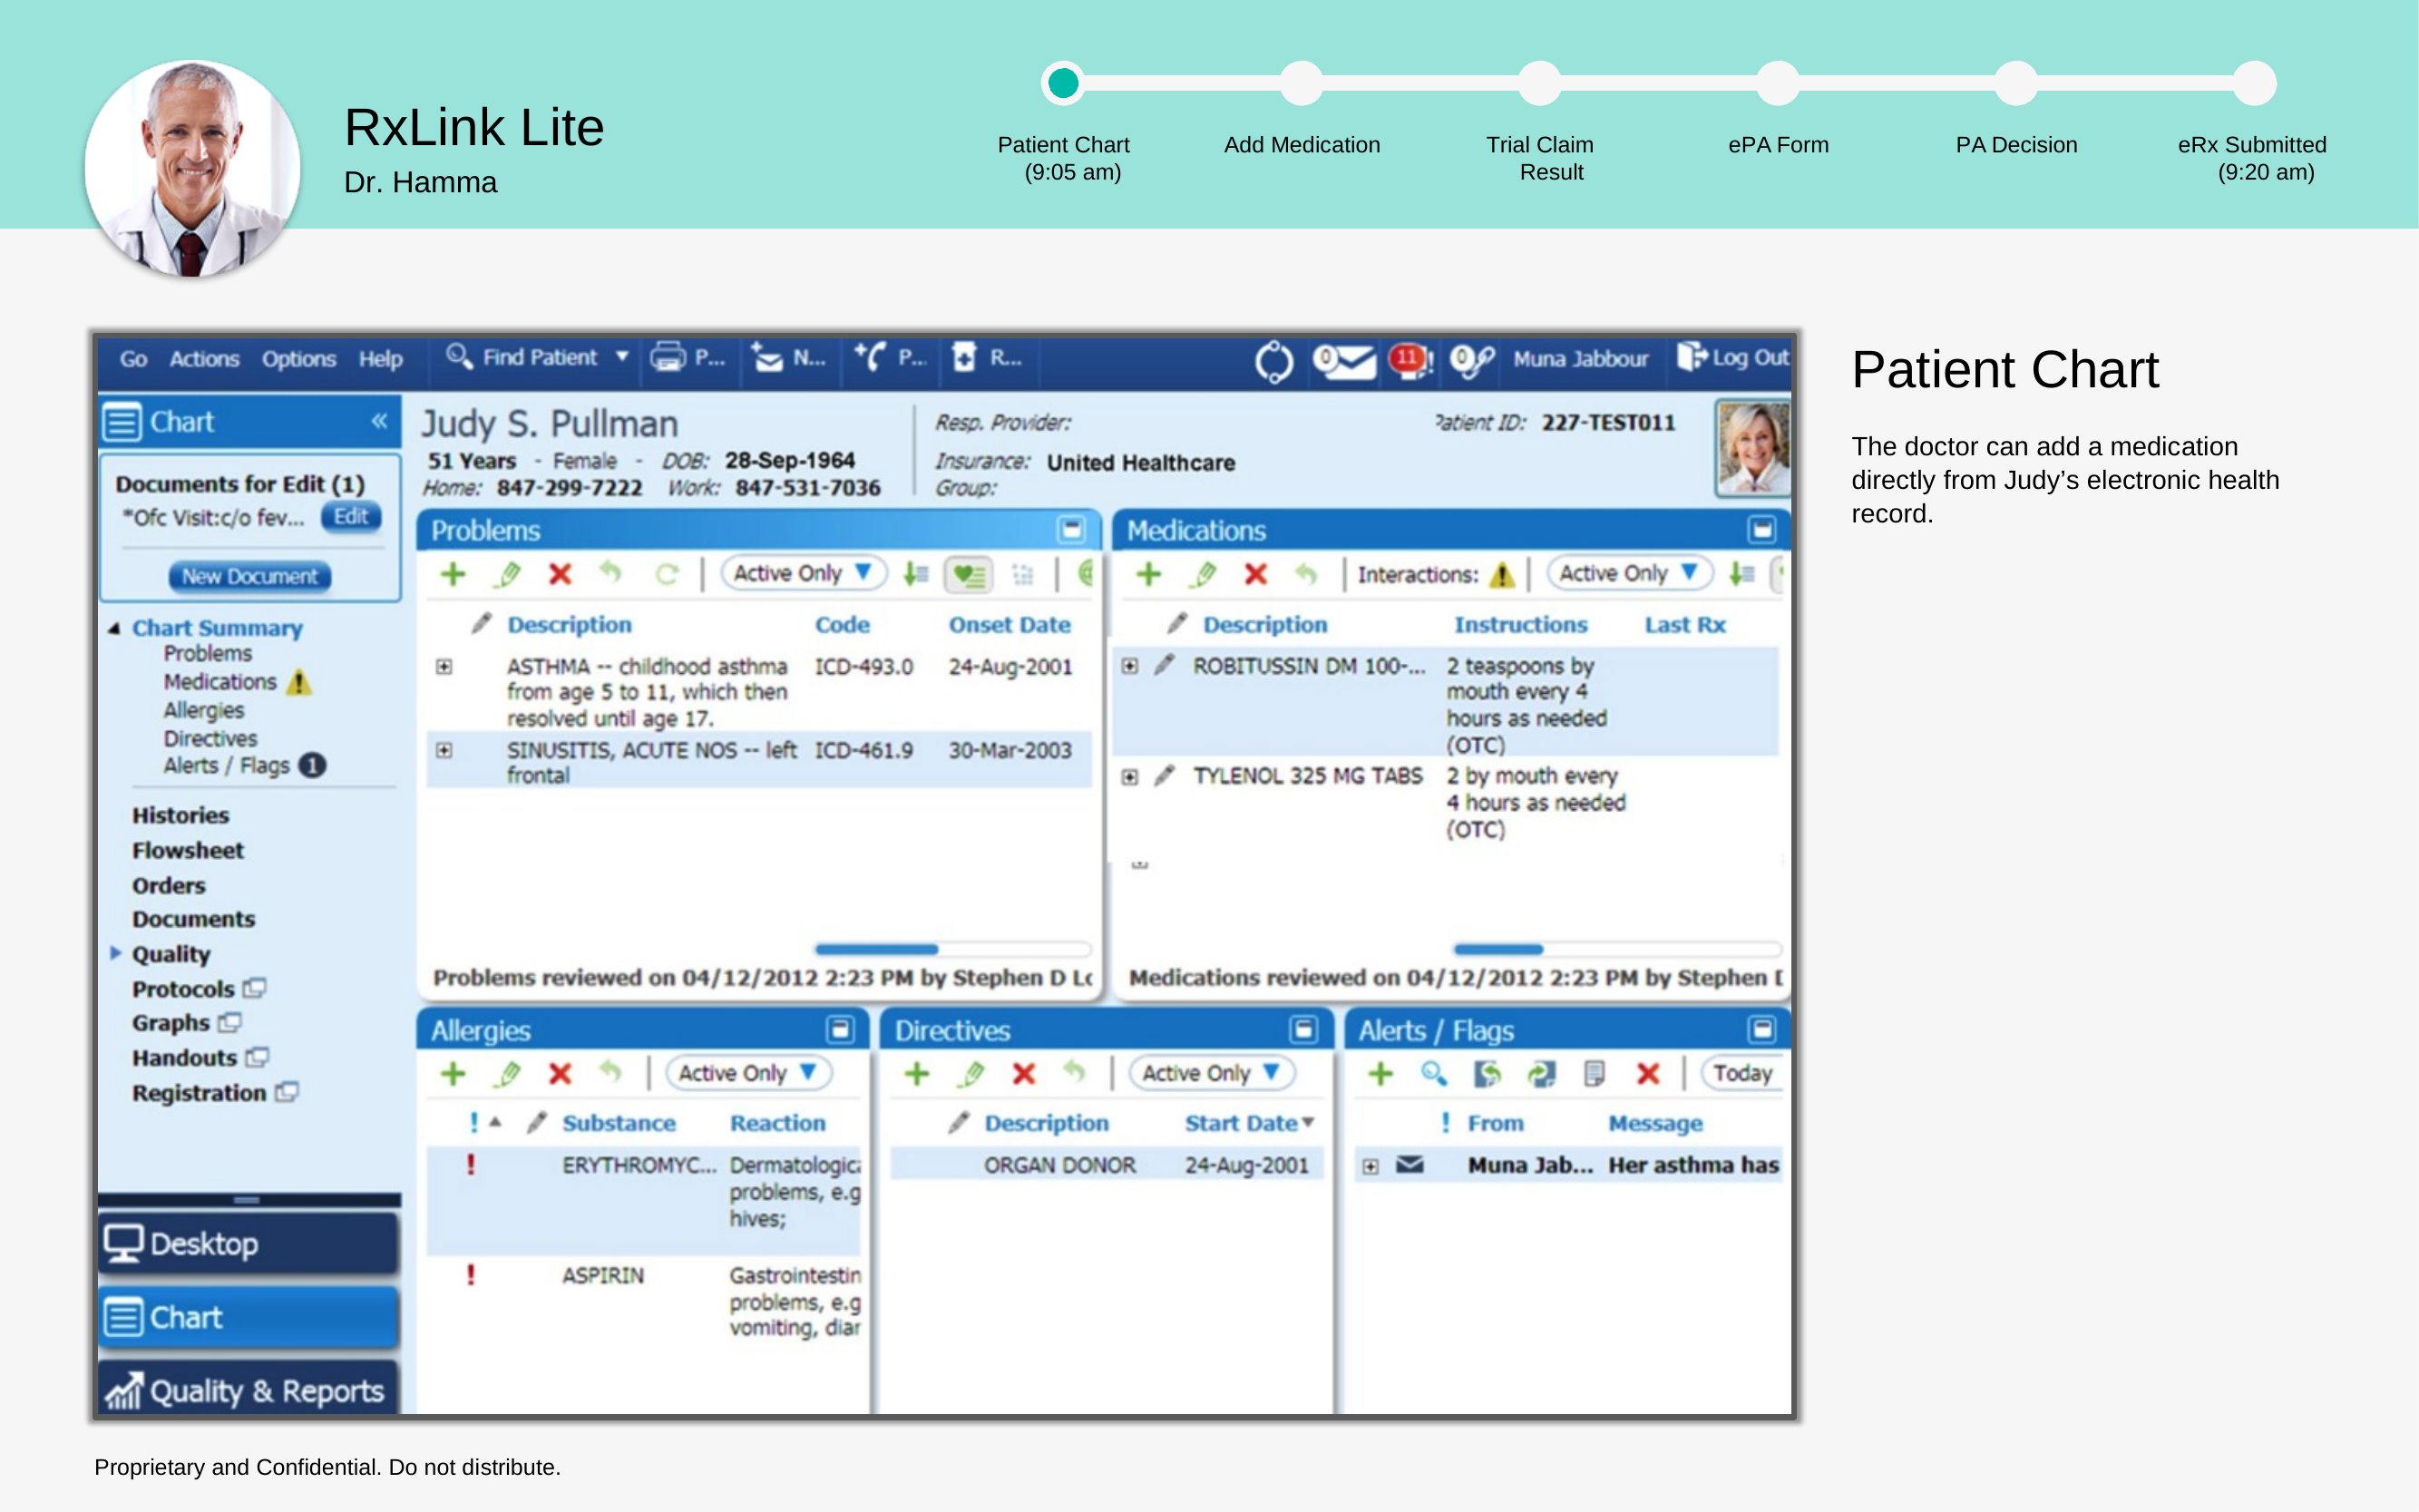

# RxLink Lite
Dr. Hamma
Patient Chart (9:05 am)
Add Medication
Trial Claim Result
ePA Form
PA Decision
eRx Submitted (9:20 am)
Patient Chart
The doctor can add a medication directly from Judy’s electronic health record.

Proprietary and Confidential. Do not distribute.